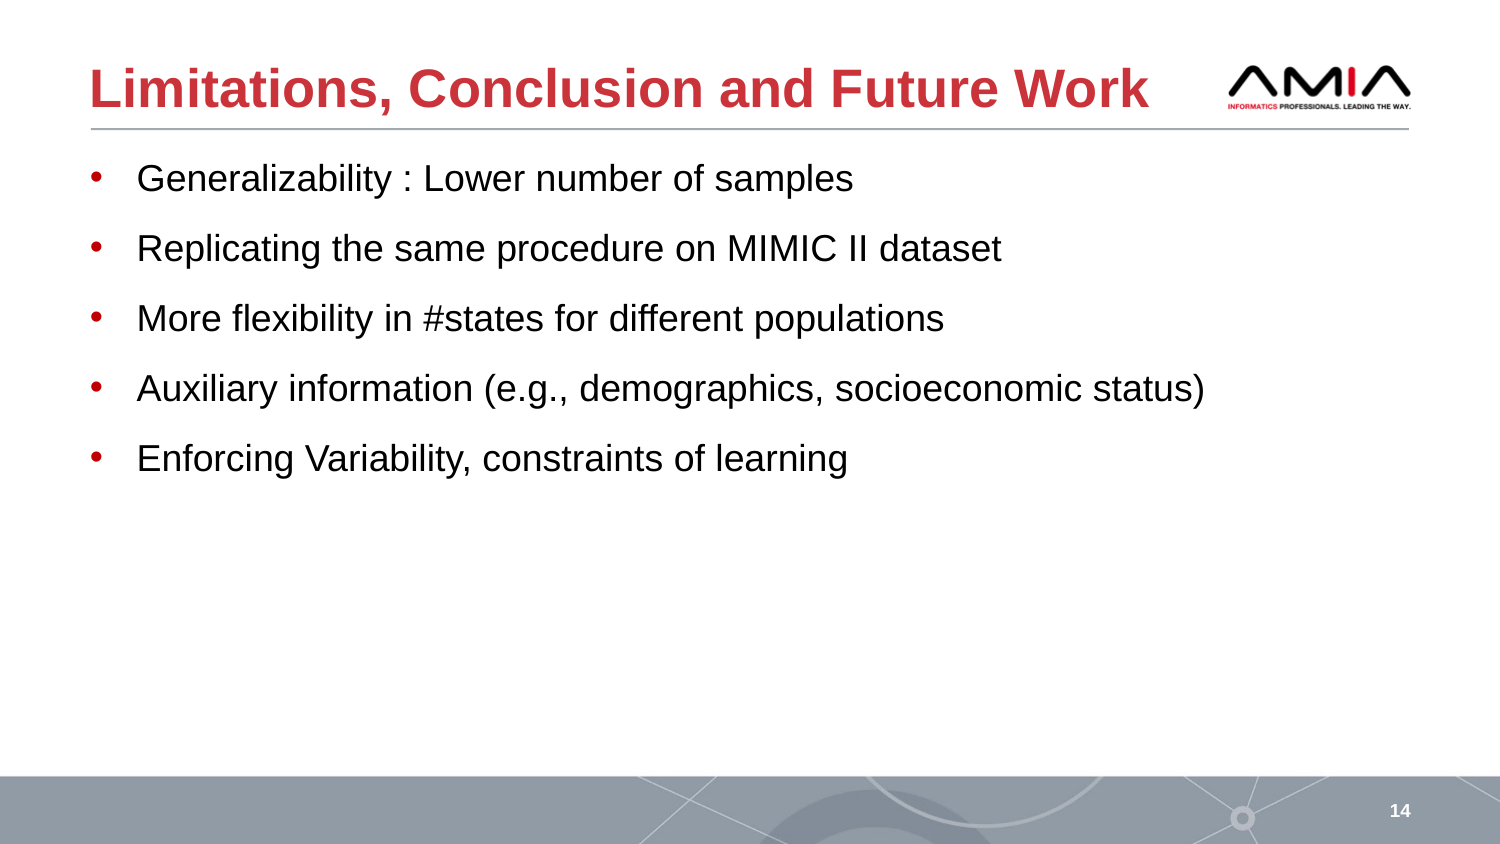

# Limitations, Conclusion and Future Work
Generalizability : Lower number of samples
Replicating the same procedure on MIMIC II dataset
More flexibility in #states for different populations
Auxiliary information (e.g., demographics, socioeconomic status)
Enforcing Variability, constraints of learning

14